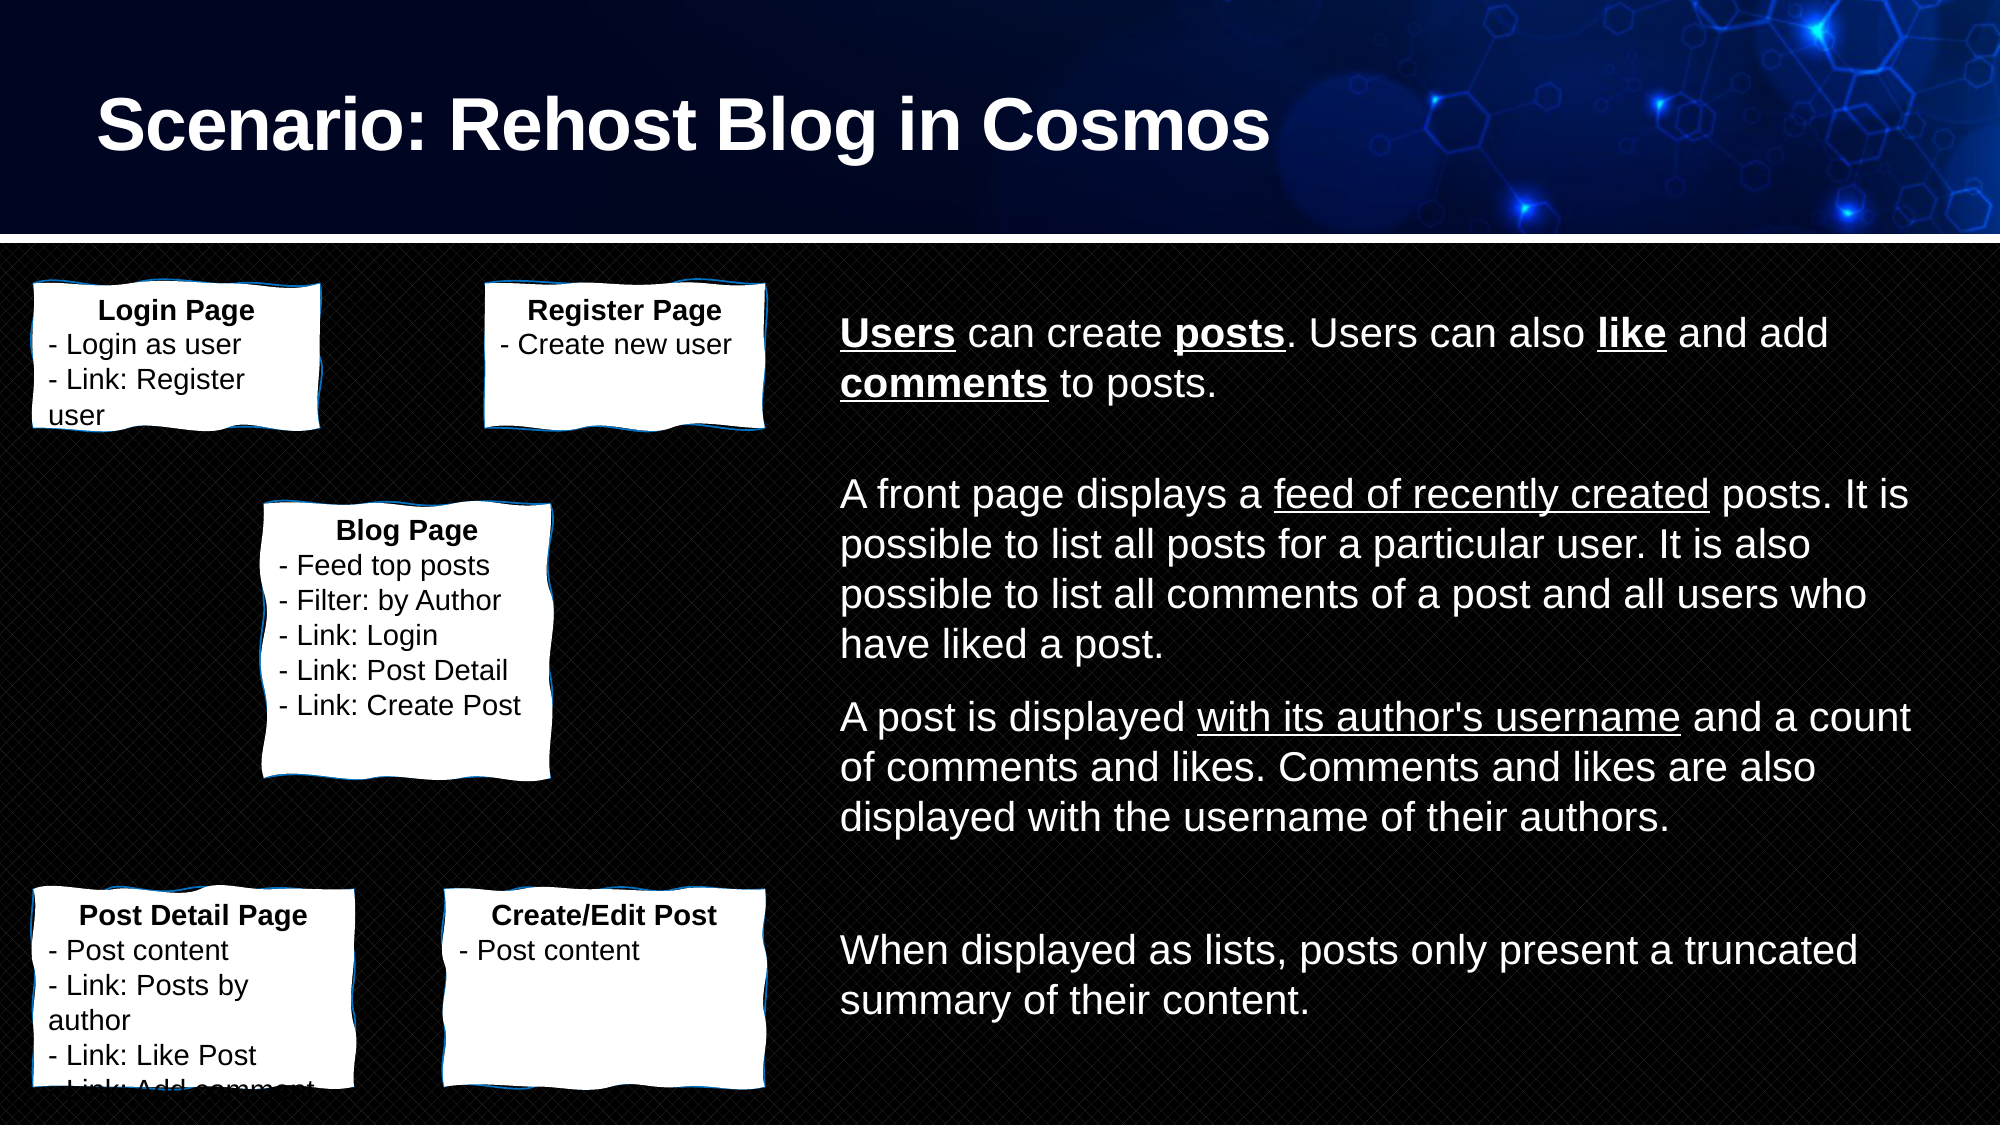

# Scenario: Rehost Blog in Cosmos
Login Page
- Login as user
- Link: Register user
Register Page
- Create new user
Users can create posts. Users can also like and add comments to posts.
A front page displays a feed of recently created posts. It is possible to list all posts for a particular user. It is also possible to list all comments of a post and all users who have liked a post.
Blog Page
- Feed top posts
- Filter: by Author
- Link: Login
- Link: Post Detail
- Link: Create Post
A post is displayed with its author's username and a count of comments and likes. Comments and likes are also displayed with the username of their authors.
Post Detail Page
- Post content
- Link: Posts by author
- Link: Like Post
- Link: Add comment
Create/Edit Post
- Post content
When displayed as lists, posts only present a truncated summary of their content.